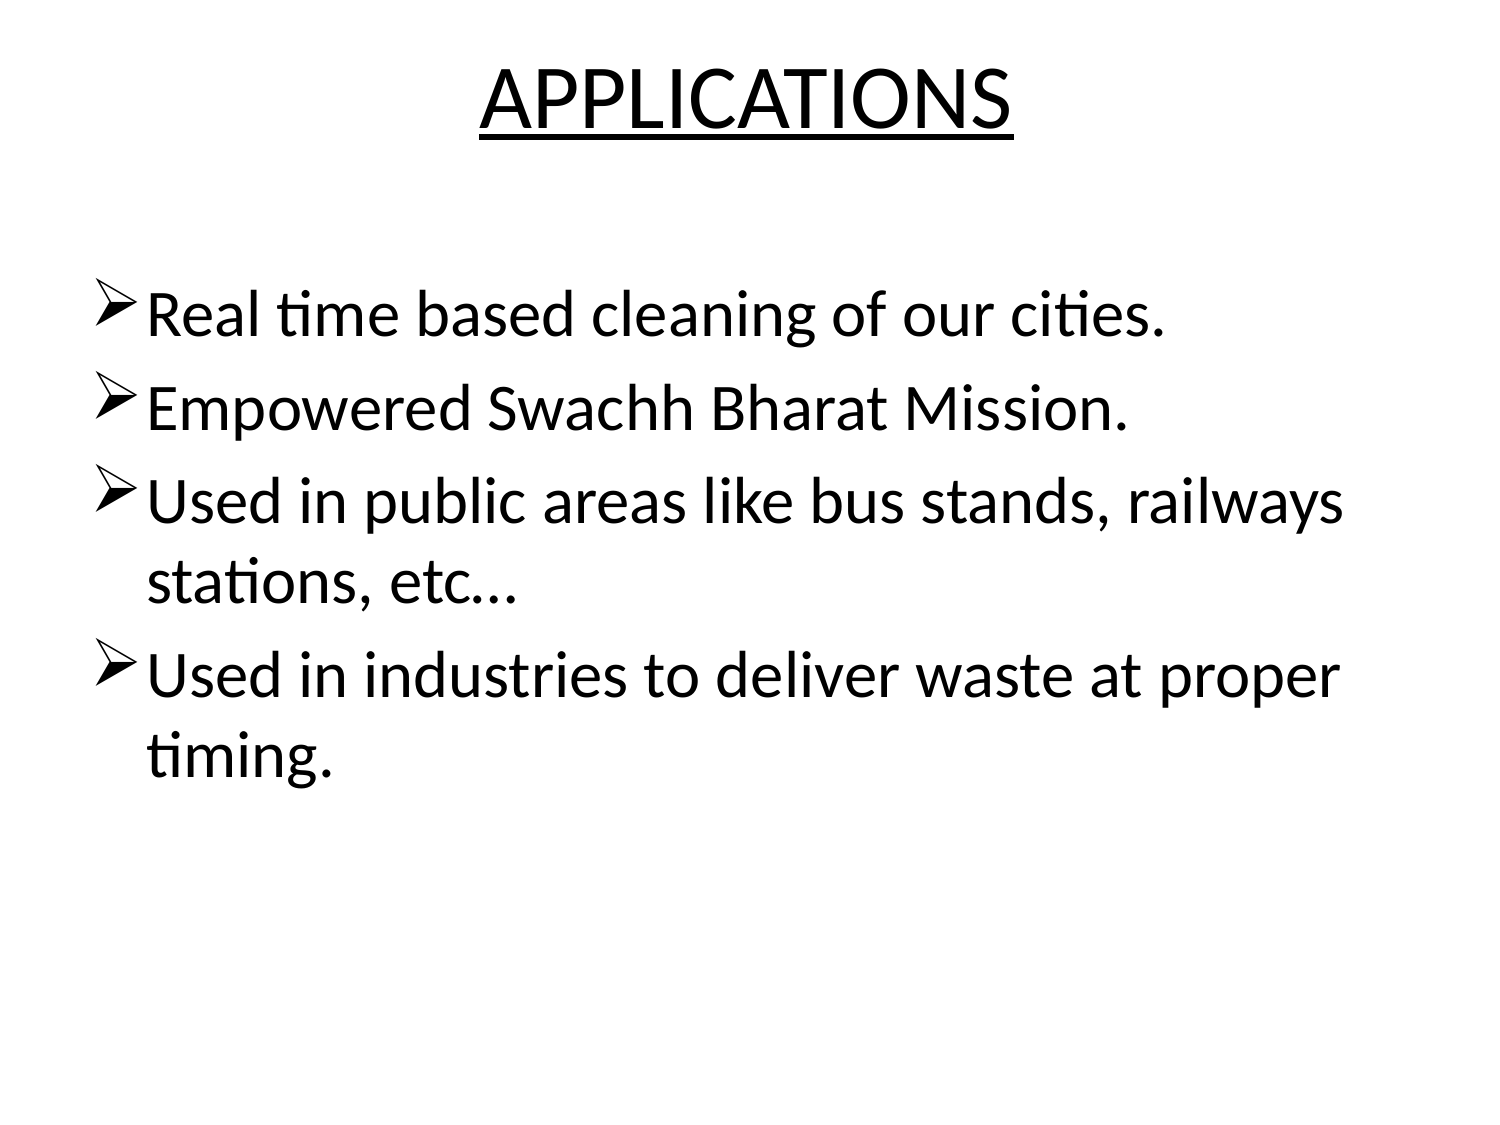

# APPLICATIONS
Real time based cleaning of our cities.
Empowered Swachh Bharat Mission.
Used in public areas like bus stands, railways stations, etc…
Used in industries to deliver waste at proper timing.